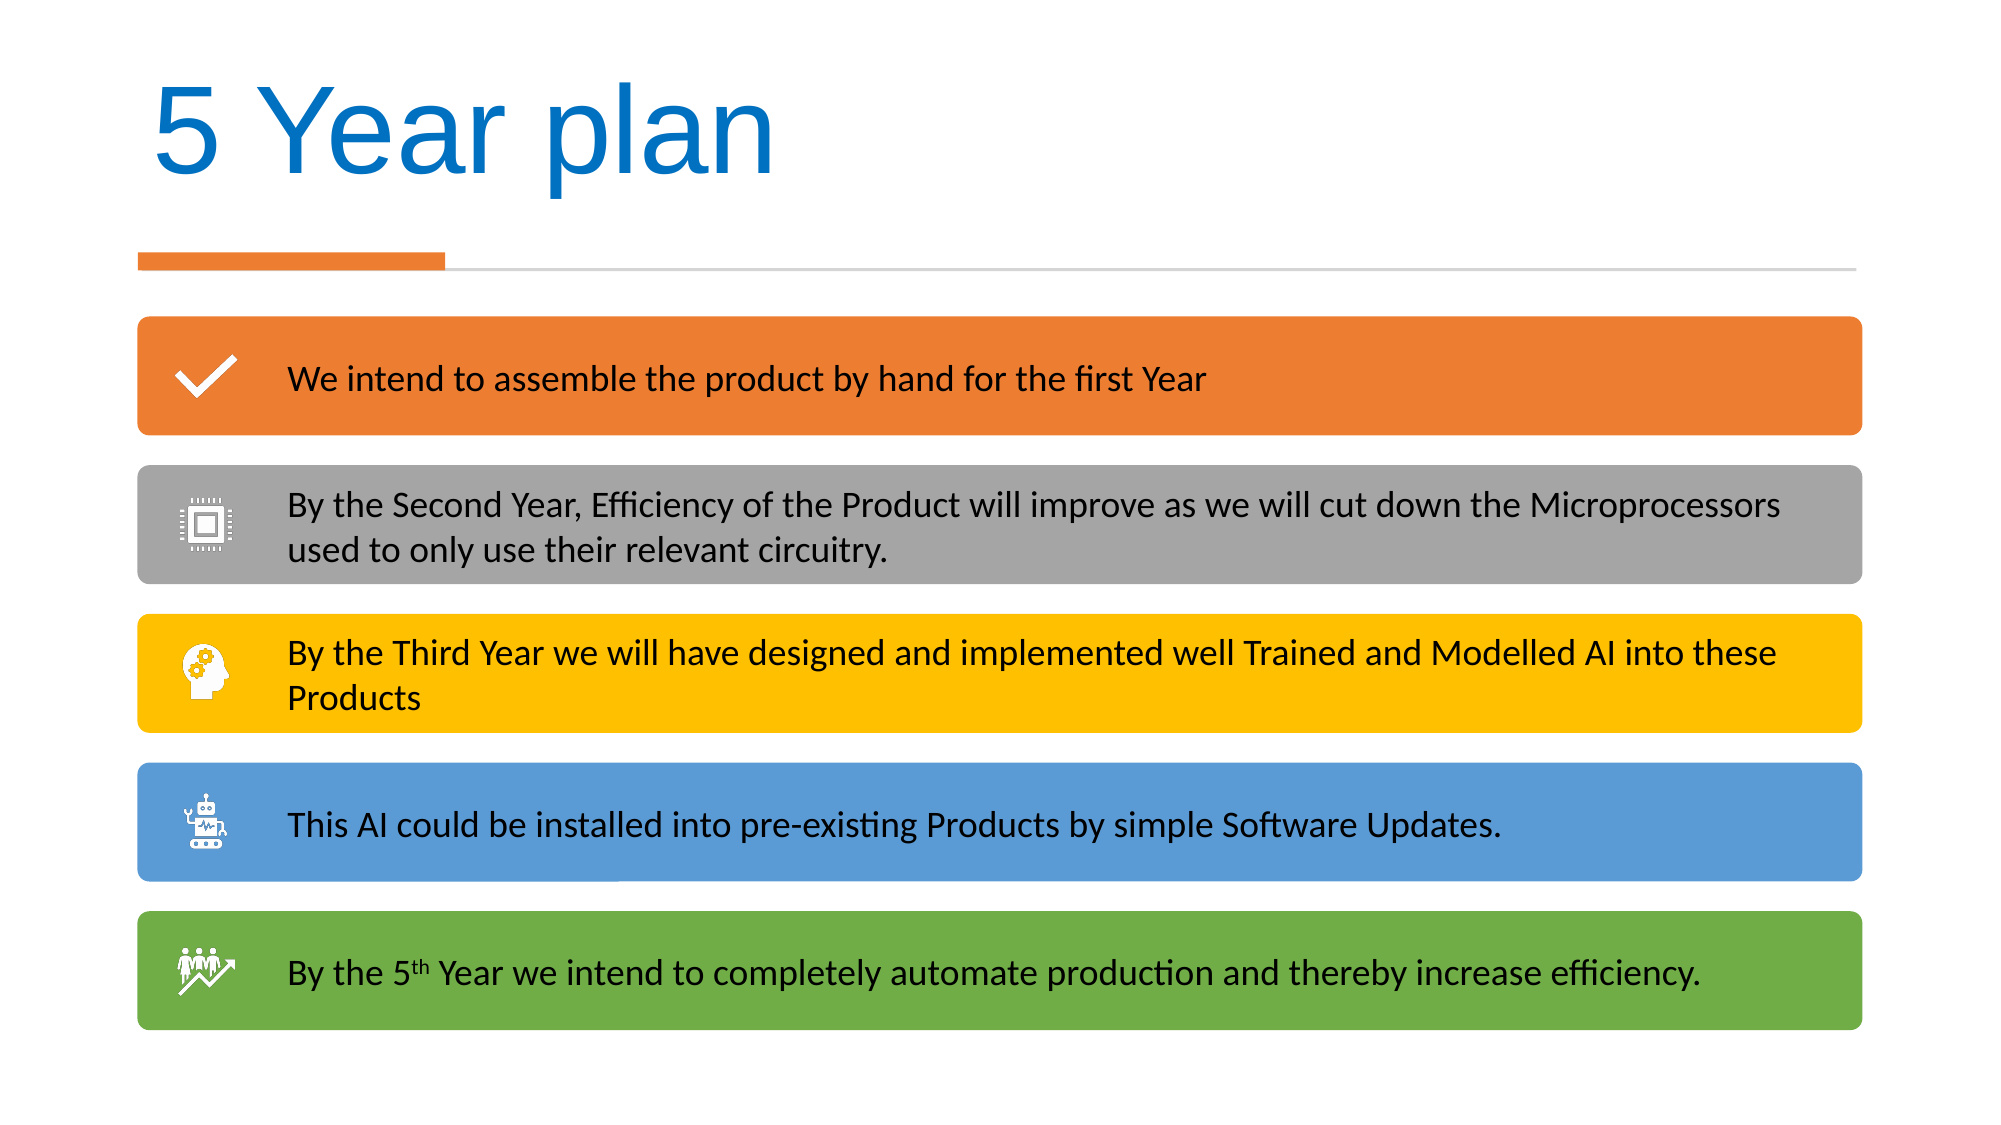

# 5 Year plan

We intend to assemble the product by hand for the first Year
By the Second Year, Efficiency of the Product will improve as we will cut down the Microprocessors used to only use their relevant circuitry.
By the Third Year we will have designed and implemented well Trained and Modelled AI into these Products
This AI could be installed into pre-existing Products by simple Software Updates.
By the 5th Year we intend to completely automate production and thereby increase efficiency.